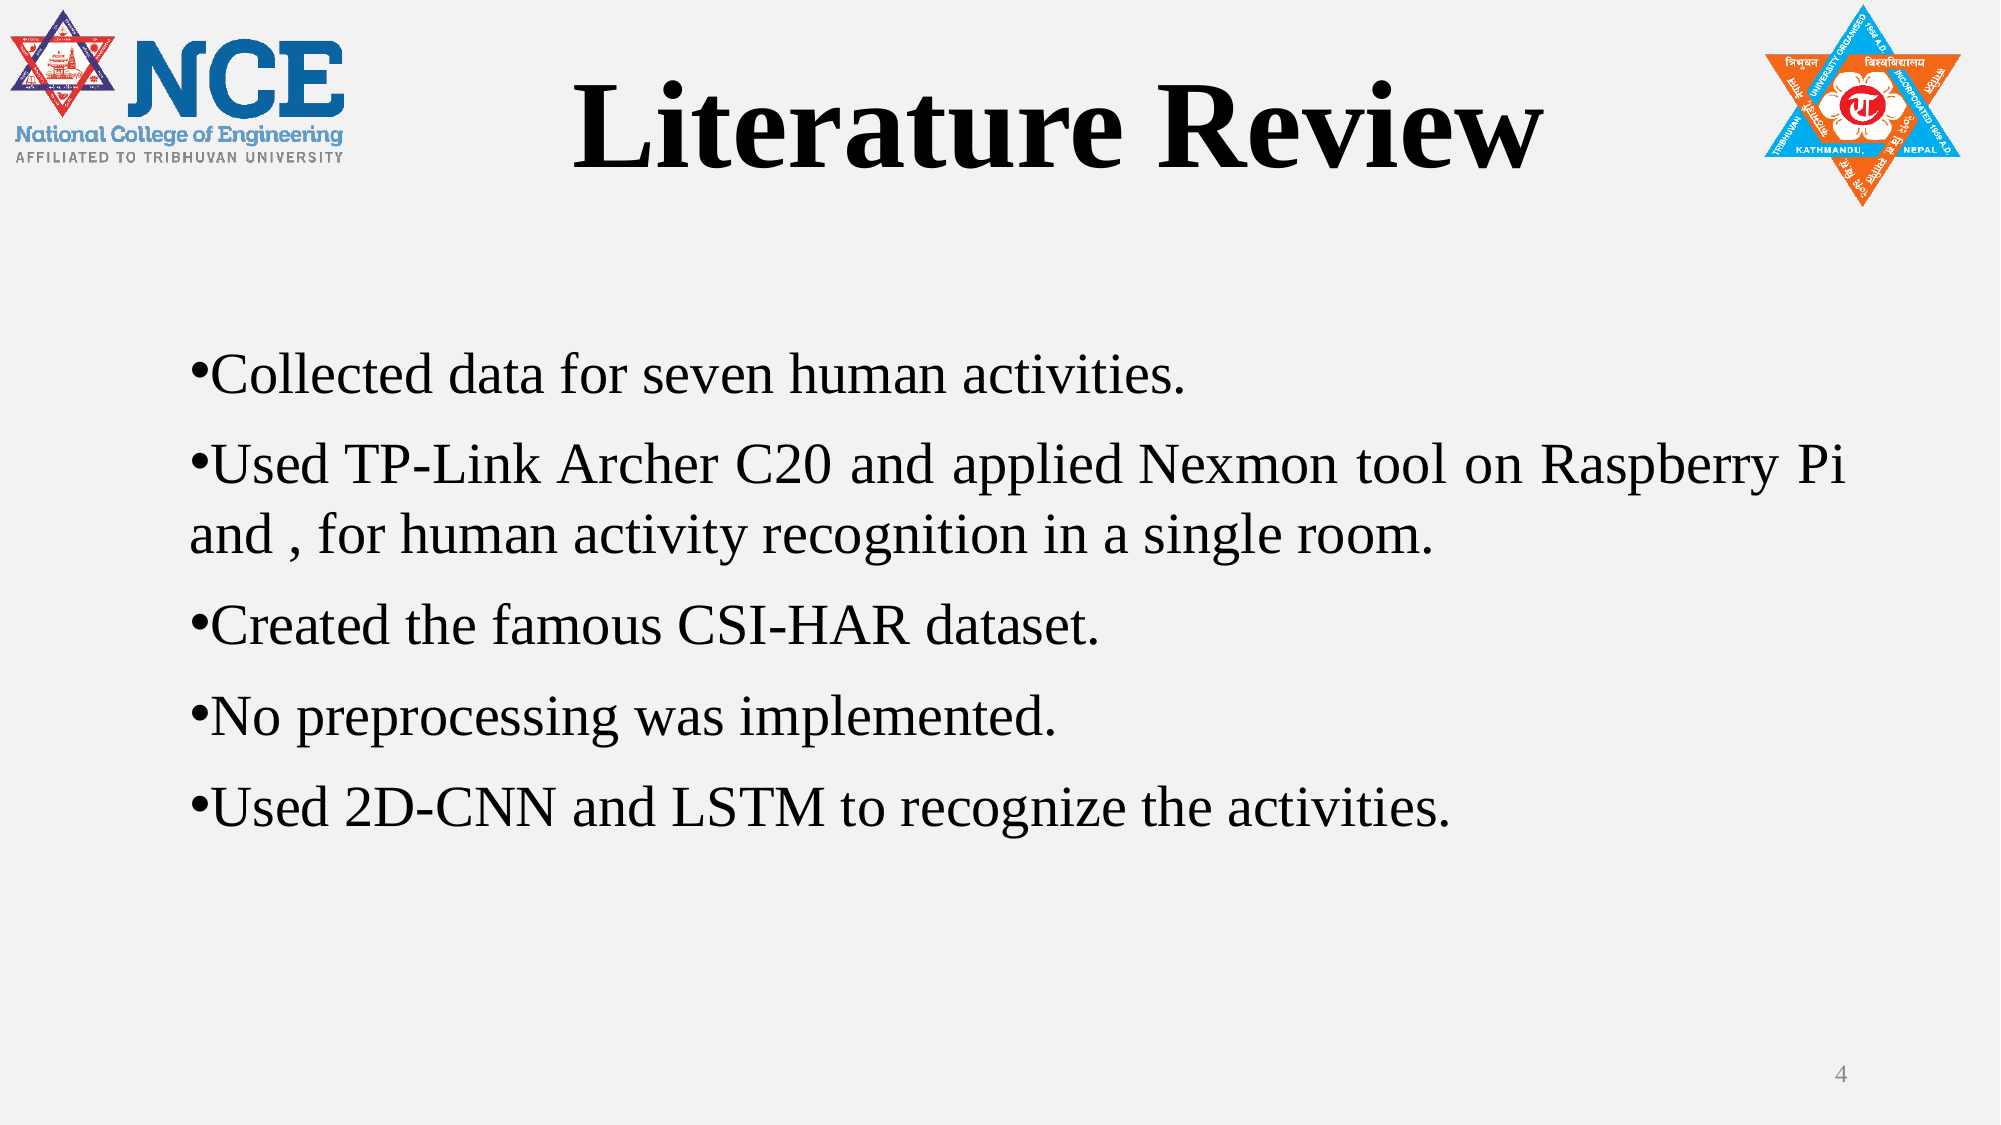

# Literature Review

Collected data for seven human activities.
Used TP-Link Archer C20 and applied Nexmon tool on Raspberry Pi and , for human activity recognition in a single room.
Created the famous CSI-HAR dataset.
No preprocessing was implemented.
Used 2D-CNN and LSTM to recognize the activities.
4